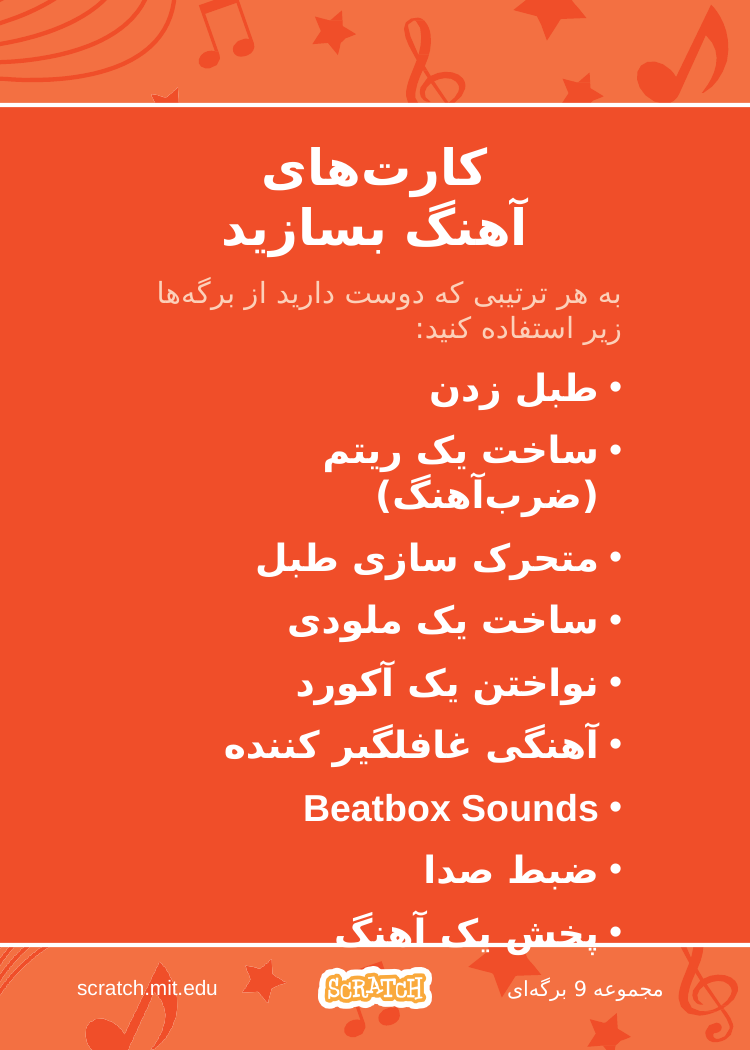

# کارت‌های آهنگ بسازید

به هر ترتیبی که دوست دارید از برگه‌ها زیر استفاده کنید:

طبل زدن
ساخت یک ریتم (ضرب‌آهنگ)
متحرک سازی طبل
ساخت یک ملودی
نواختن یک آکورد
آهنگی غافلگیر کننده
Beatbox Sounds
ضبط صدا
پخش یک آهنگ

scratch.mit.edu
مجموعه 9 برگه‌ای